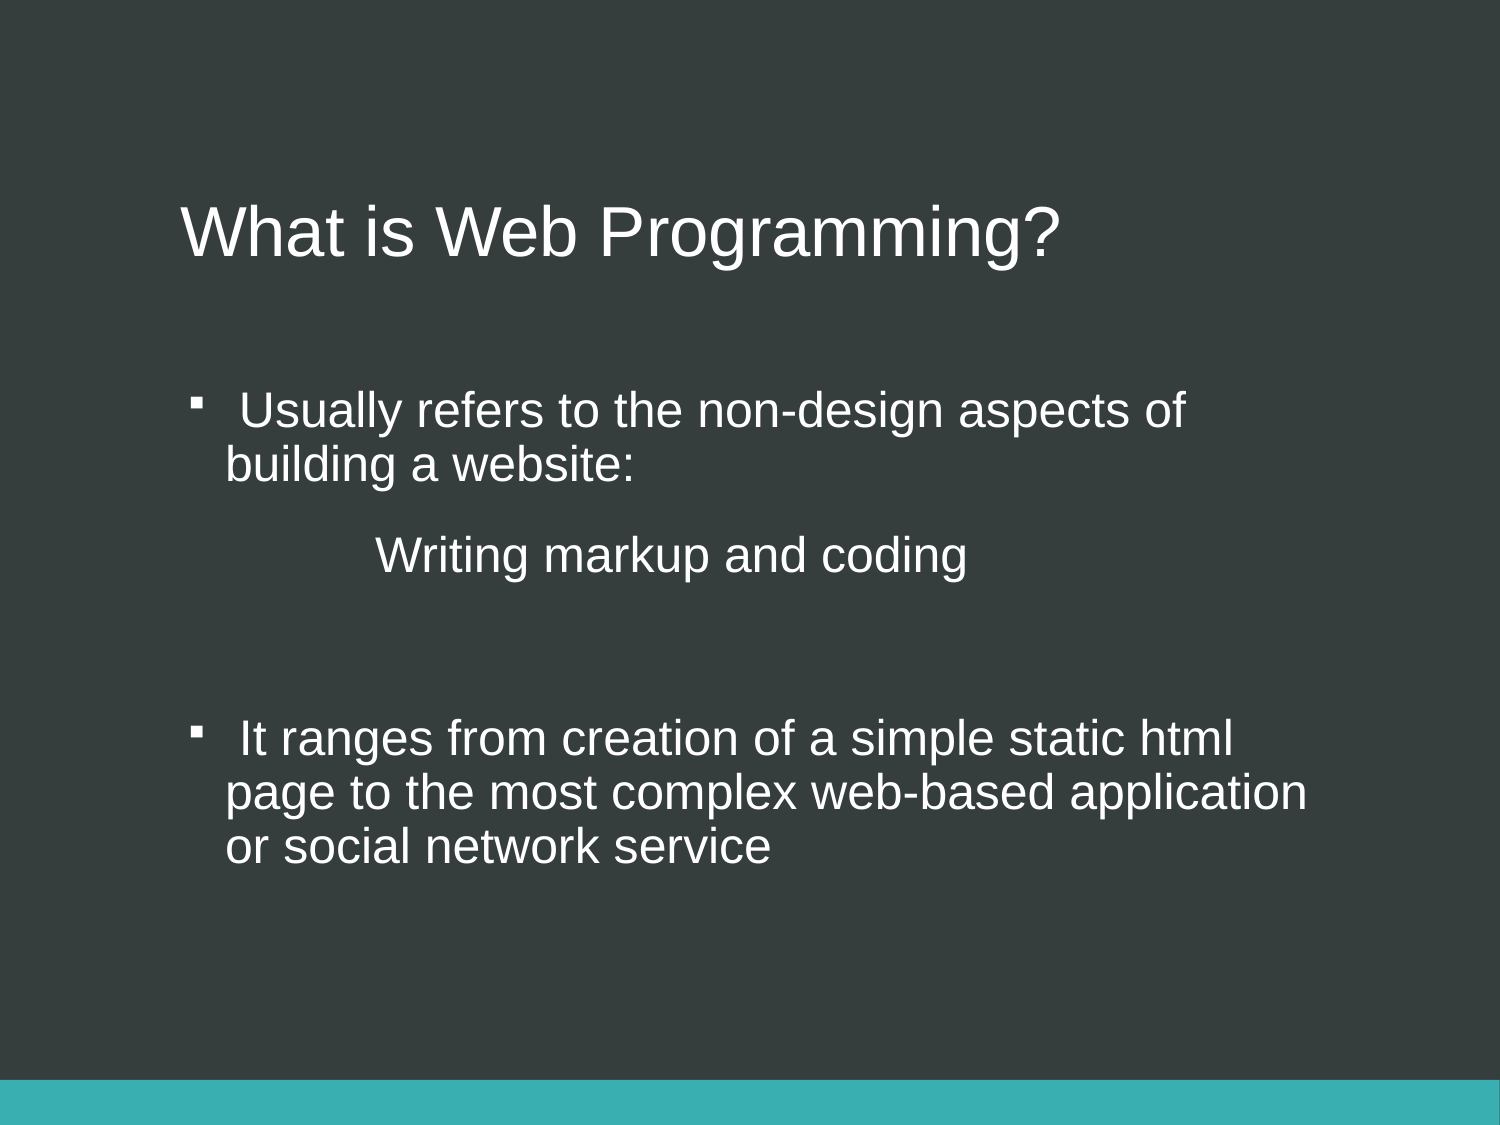

# What is Web Programming?
 Usually refers to the non-design aspects of building a website:
		Writing markup and coding

 It ranges from creation of a simple static html page to the most complex web-based application or social network service